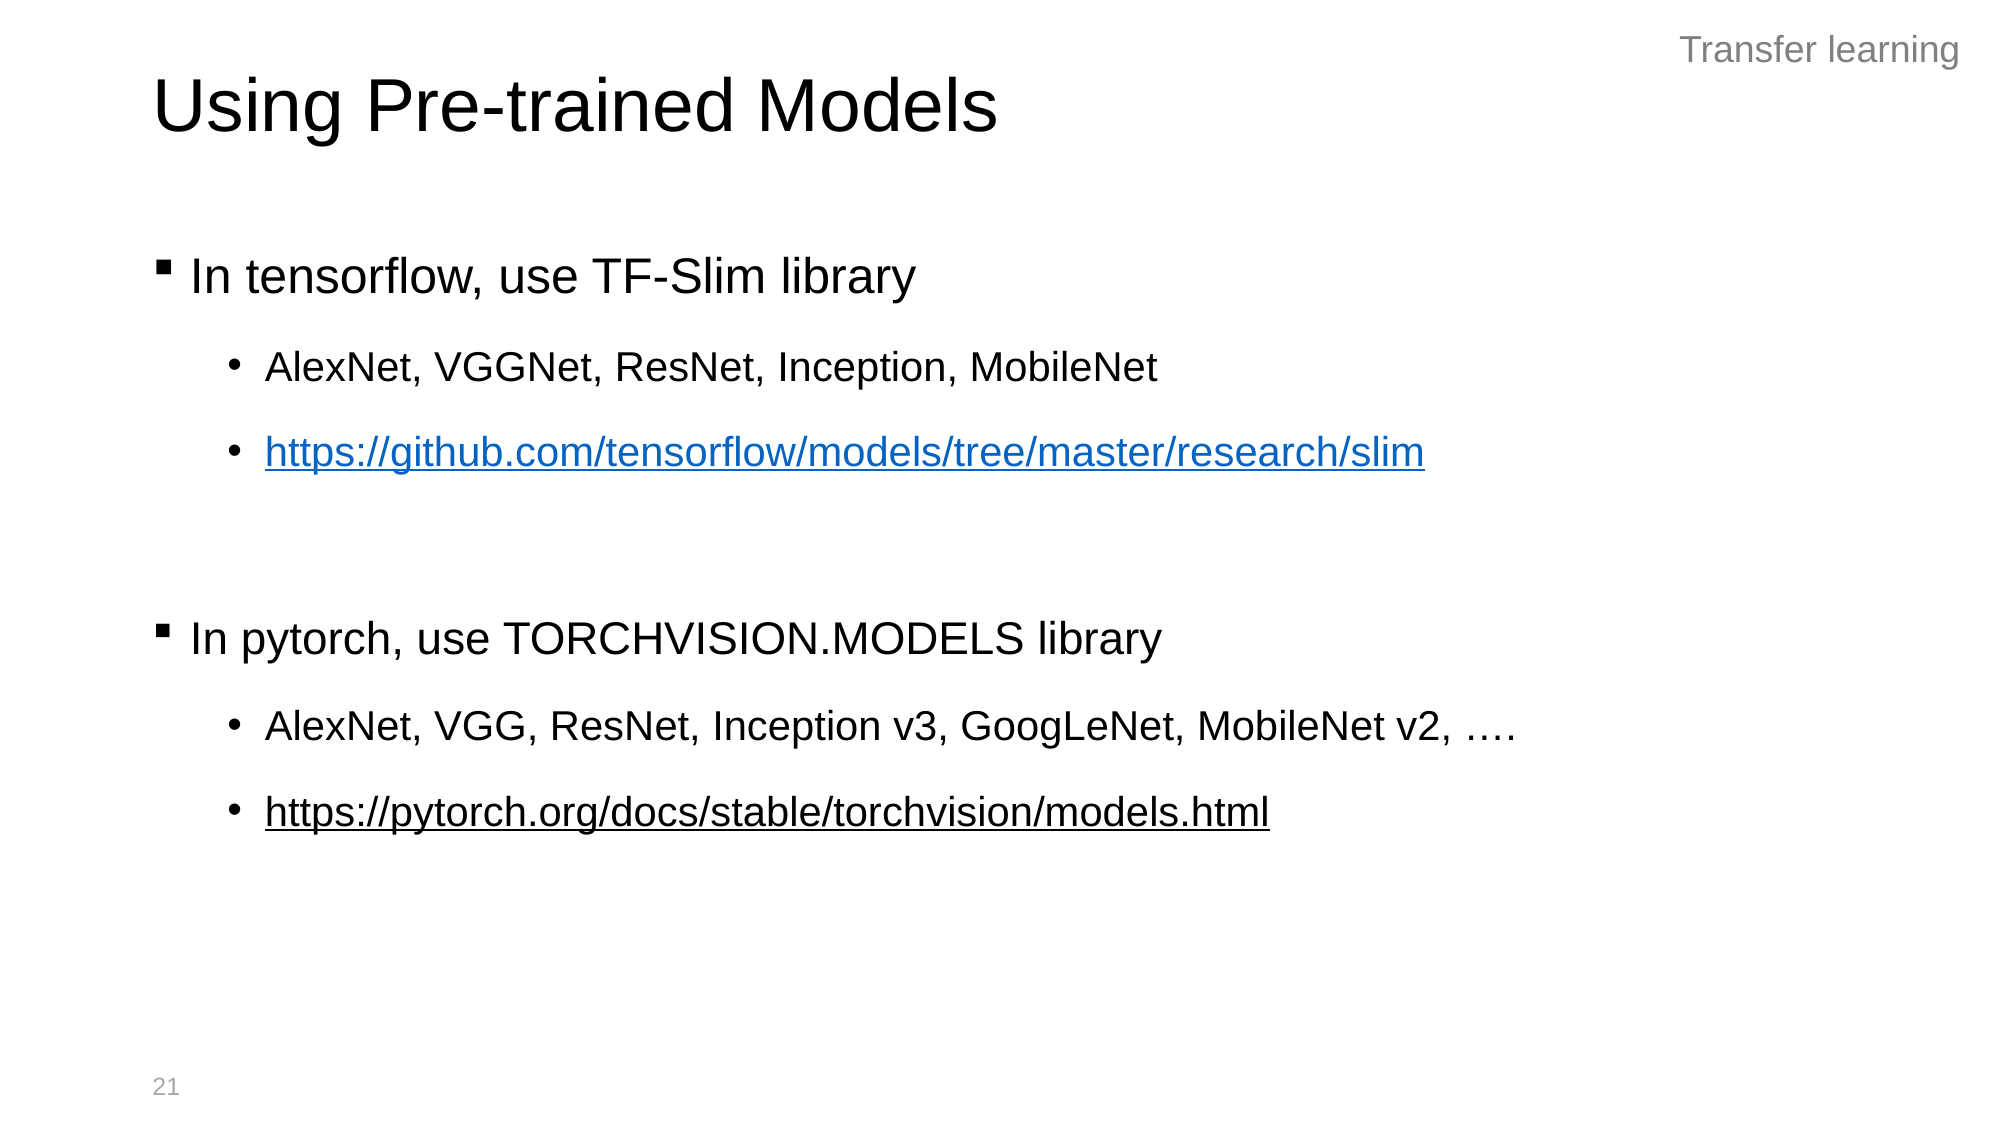

Transfer learning
# Using Pre-trained Models
In tensorflow, use TF-Slim library
AlexNet, VGGNet, ResNet, Inception, MobileNet
https://github.com/tensorflow/models/tree/master/research/slim

In pytorch, use TORCHVISION.MODELS library
AlexNet, VGG, ResNet, Inception v3, GoogLeNet, MobileNet v2, ….
https://pytorch.org/docs/stable/torchvision/models.html

21